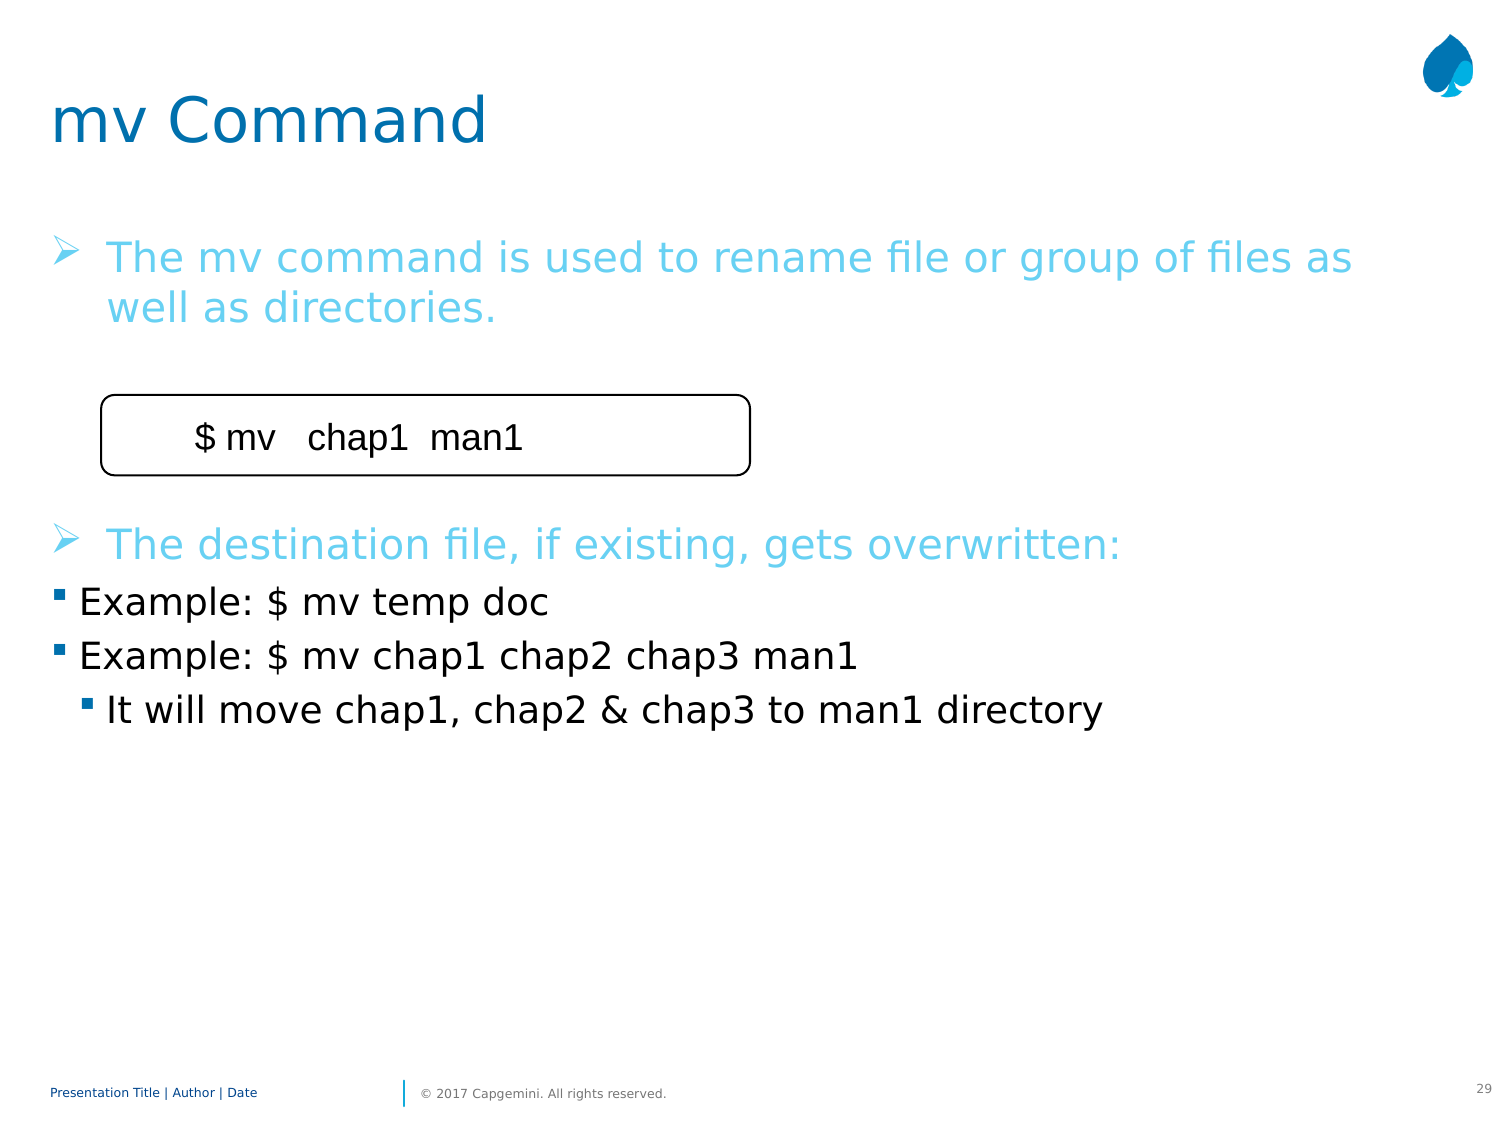

# mv Command
The mv command is used to rename file or group of files as well as directories.

The destination file, if existing, gets overwritten:
Example: $ mv temp doc
Example: $ mv chap1 chap2 chap3 man1
It will move chap1, chap2 & chap3 to man1 directory
$ mv   chap1  man1